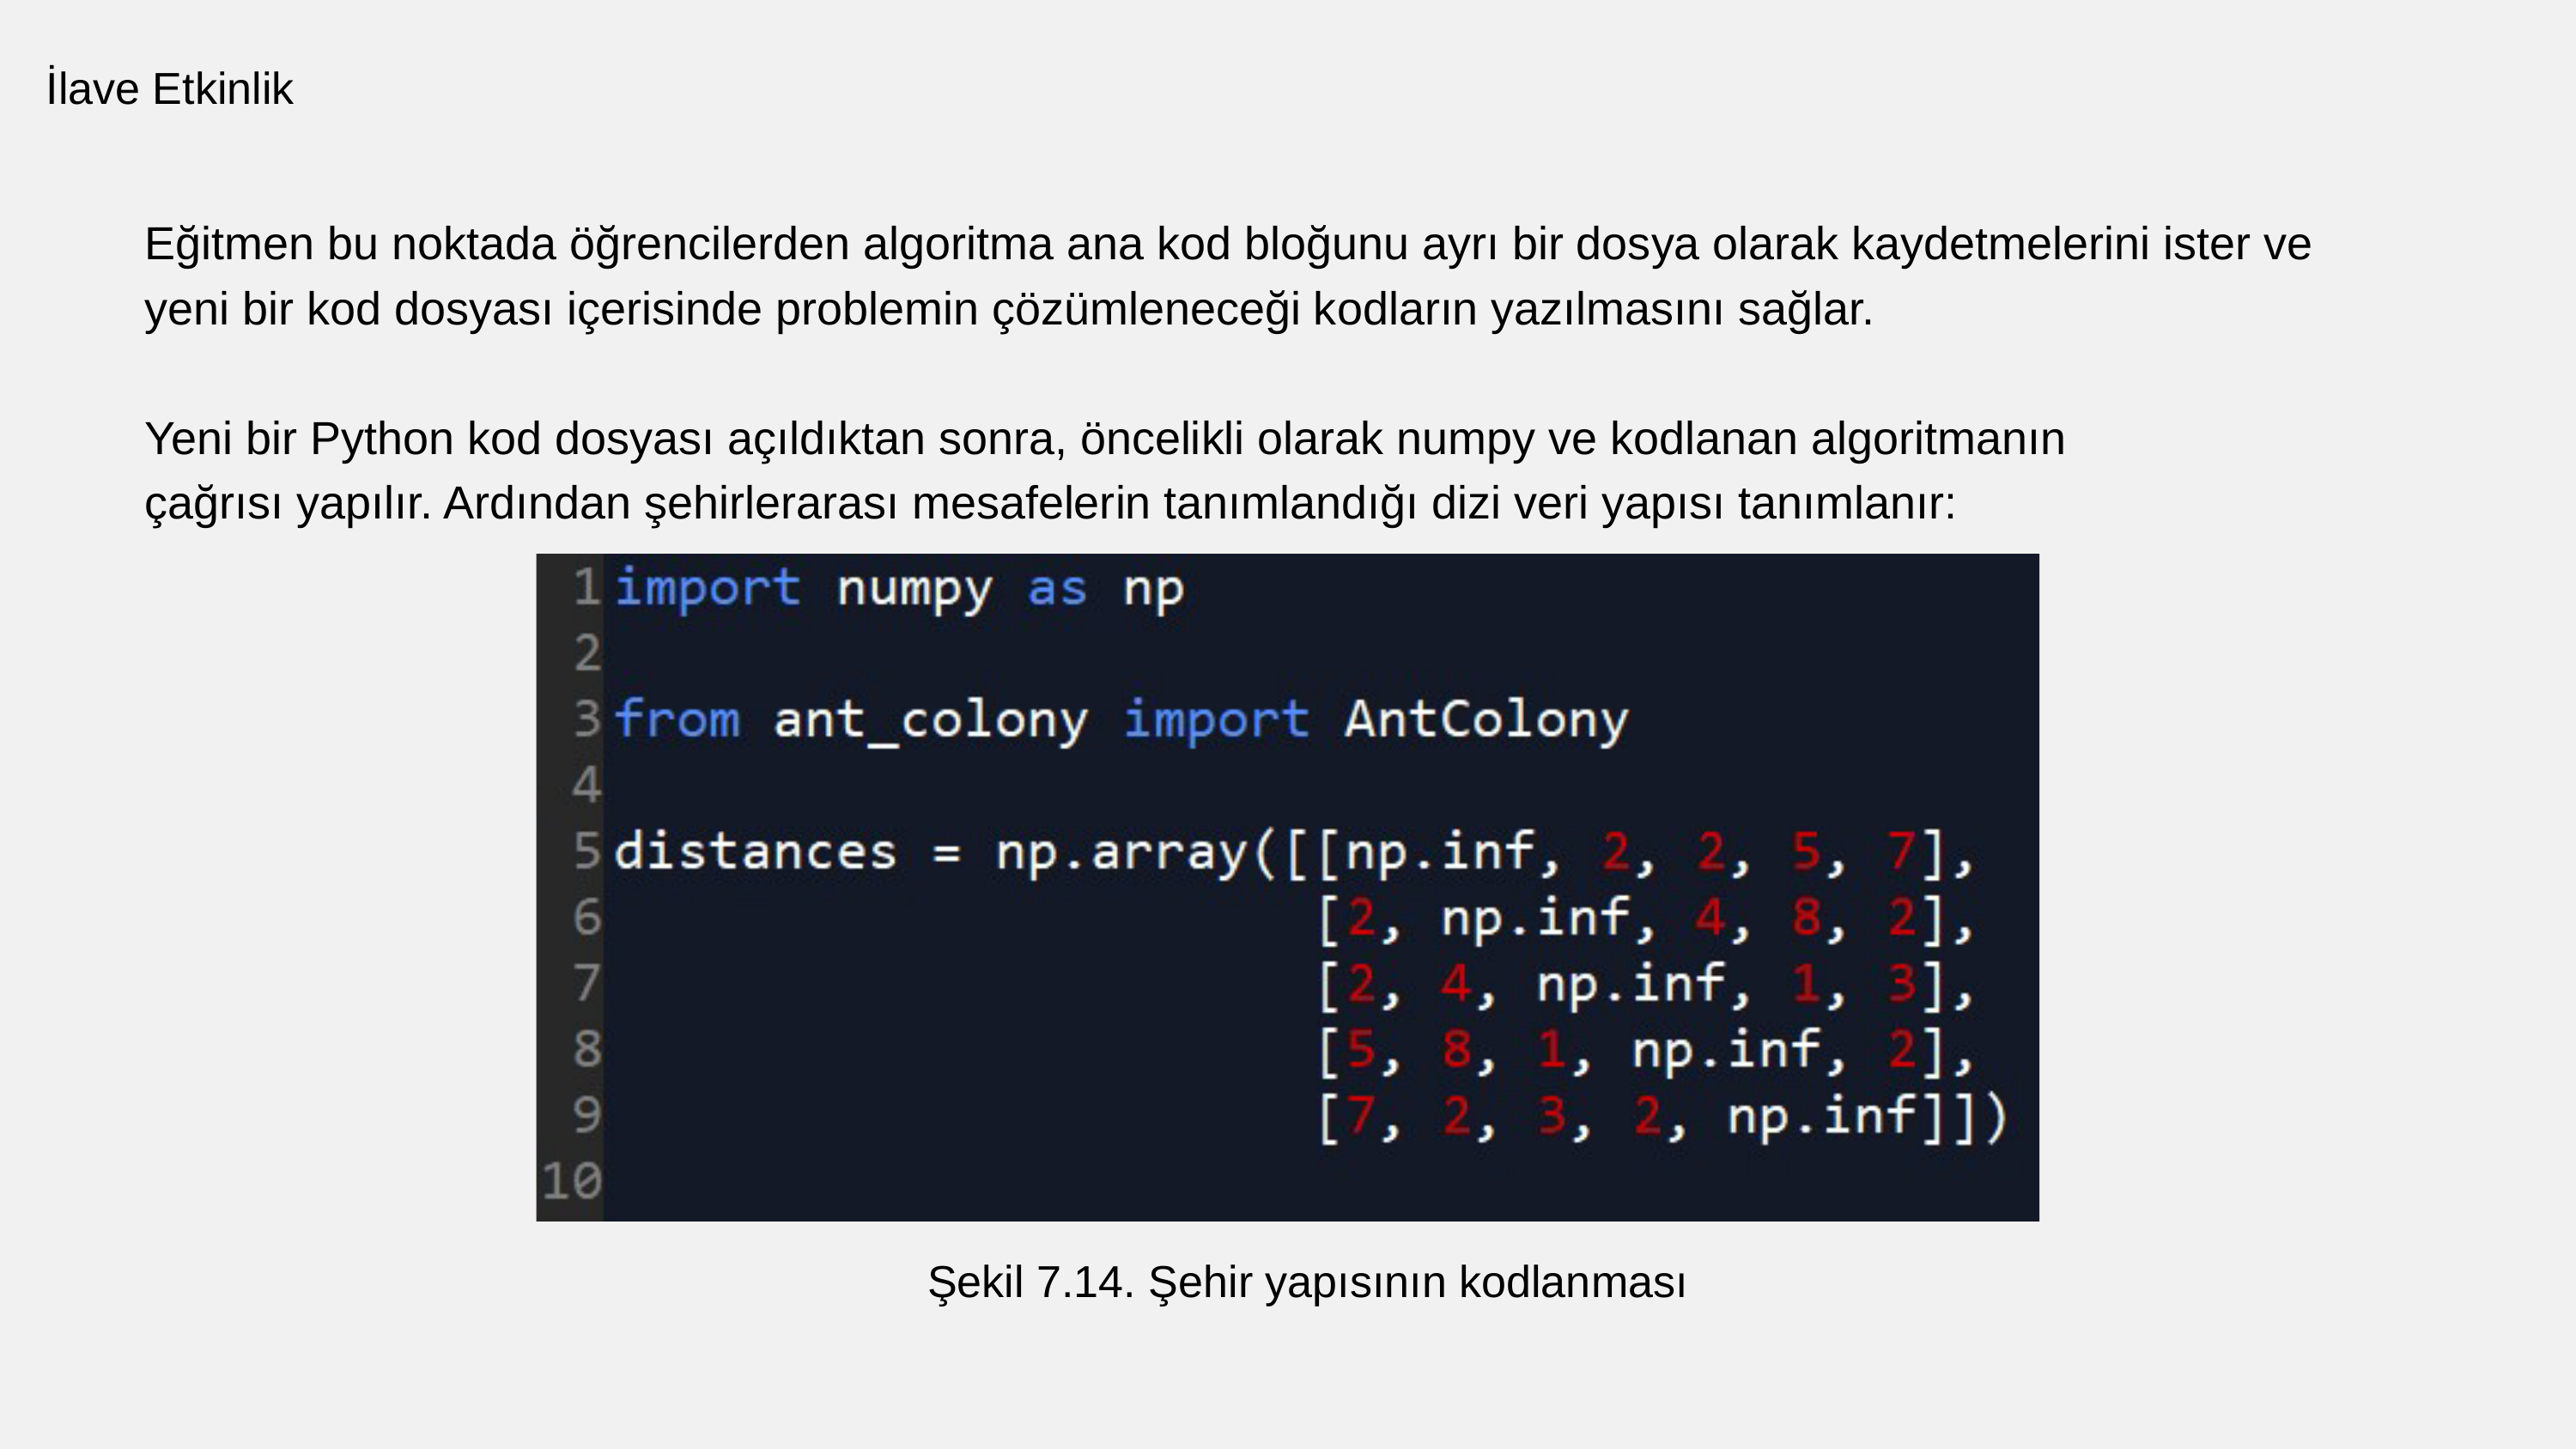

İlave Etkinlik
Eğitmen bu noktada öğrencilerden algoritma ana kod bloğunu ayrı bir dosya olarak kaydetmelerini ister ve yeni bir kod dosyası içerisinde problemin çözümleneceği kodların yazılmasını sağlar.

Yeni bir Python kod dosyası açıldıktan sonra, öncelikli olarak numpy ve kodlanan algoritmanın
çağrısı yapılır. Ardından şehirlerarası mesafelerin tanımlandığı dizi veri yapısı tanımlanır:

Şekil 7.14. Şehir yapısının kodlanması